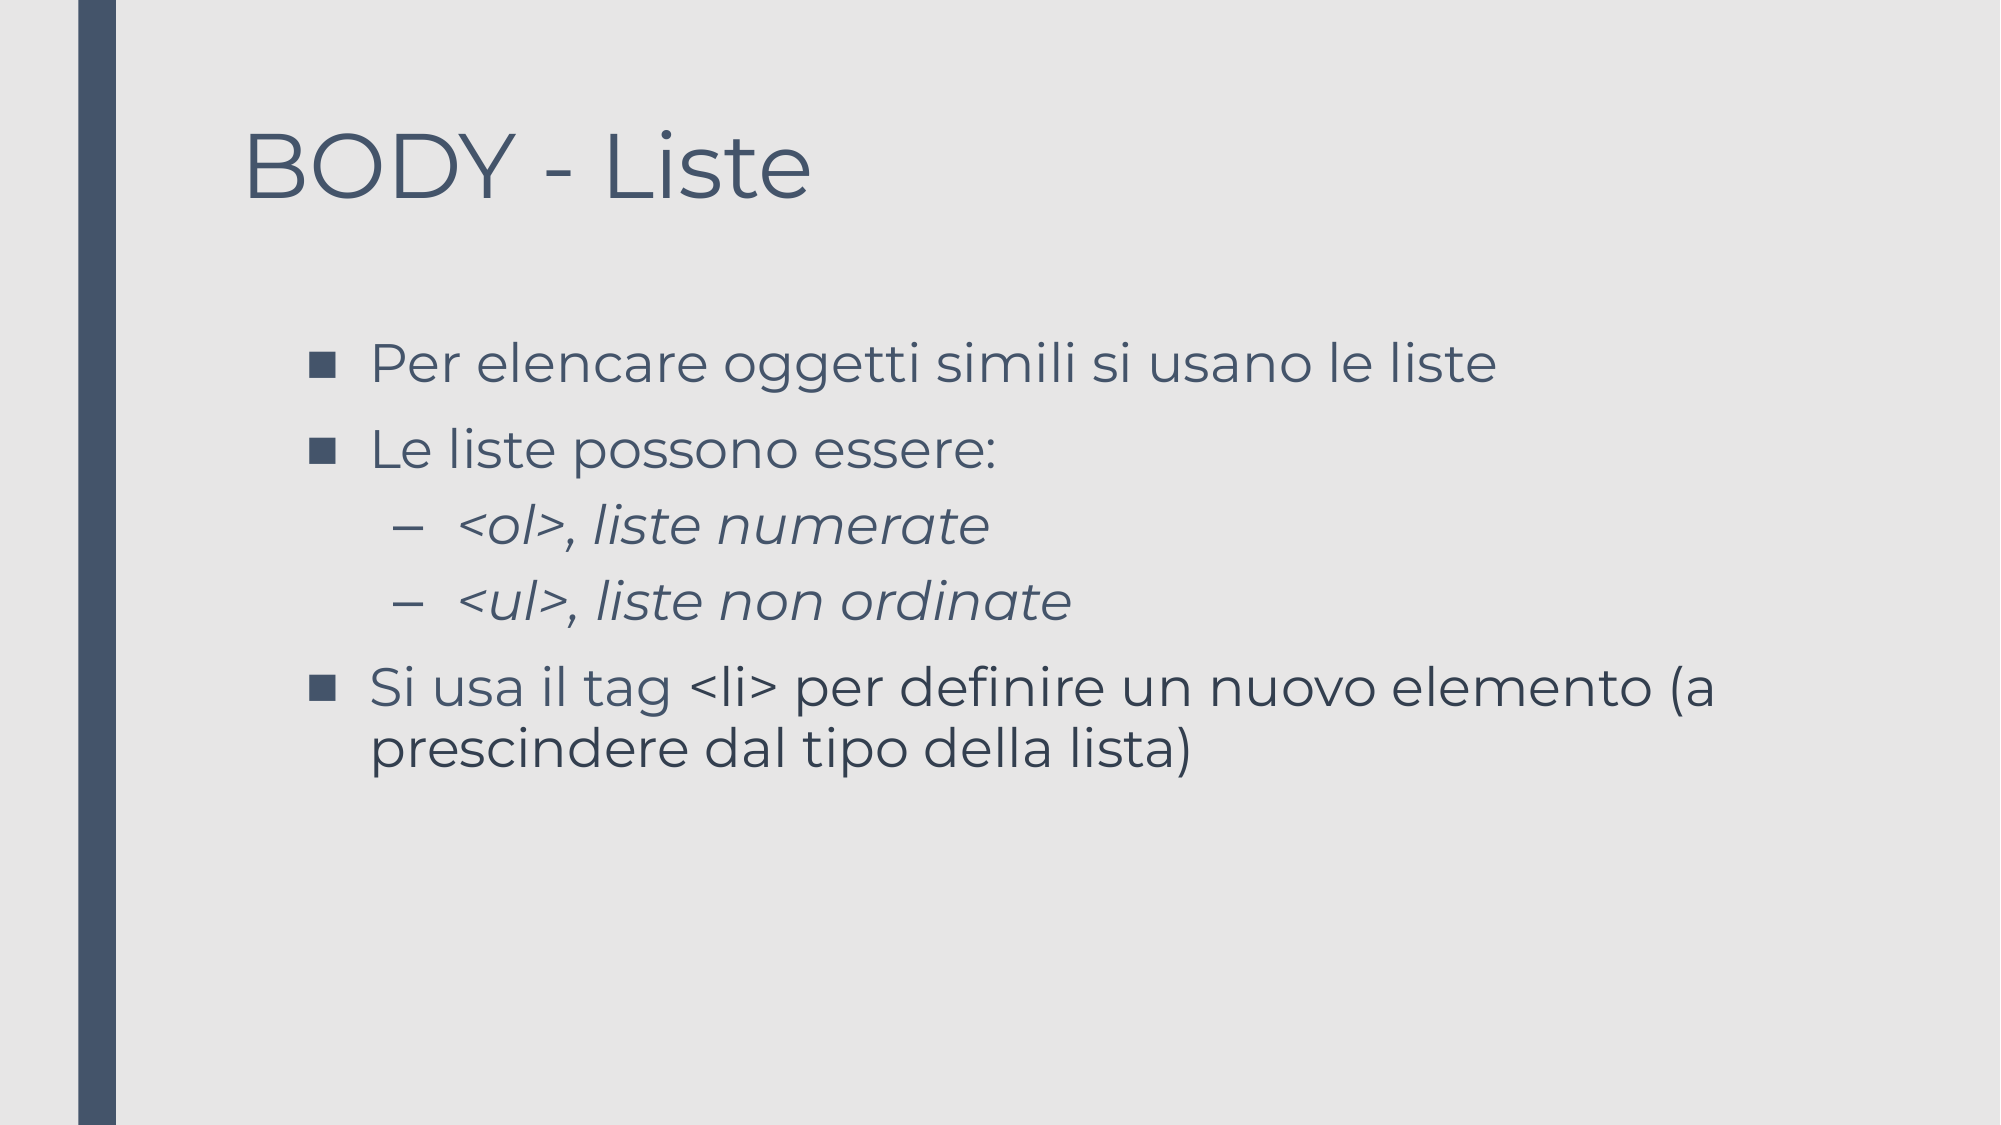

# BODY - Liste
Per elencare oggetti simili si usano le liste
Le liste possono essere:
<ol>, liste numerate
<ul>, liste non ordinate
Si usa il tag <li> per definire un nuovo elemento (a prescindere dal tipo della lista)